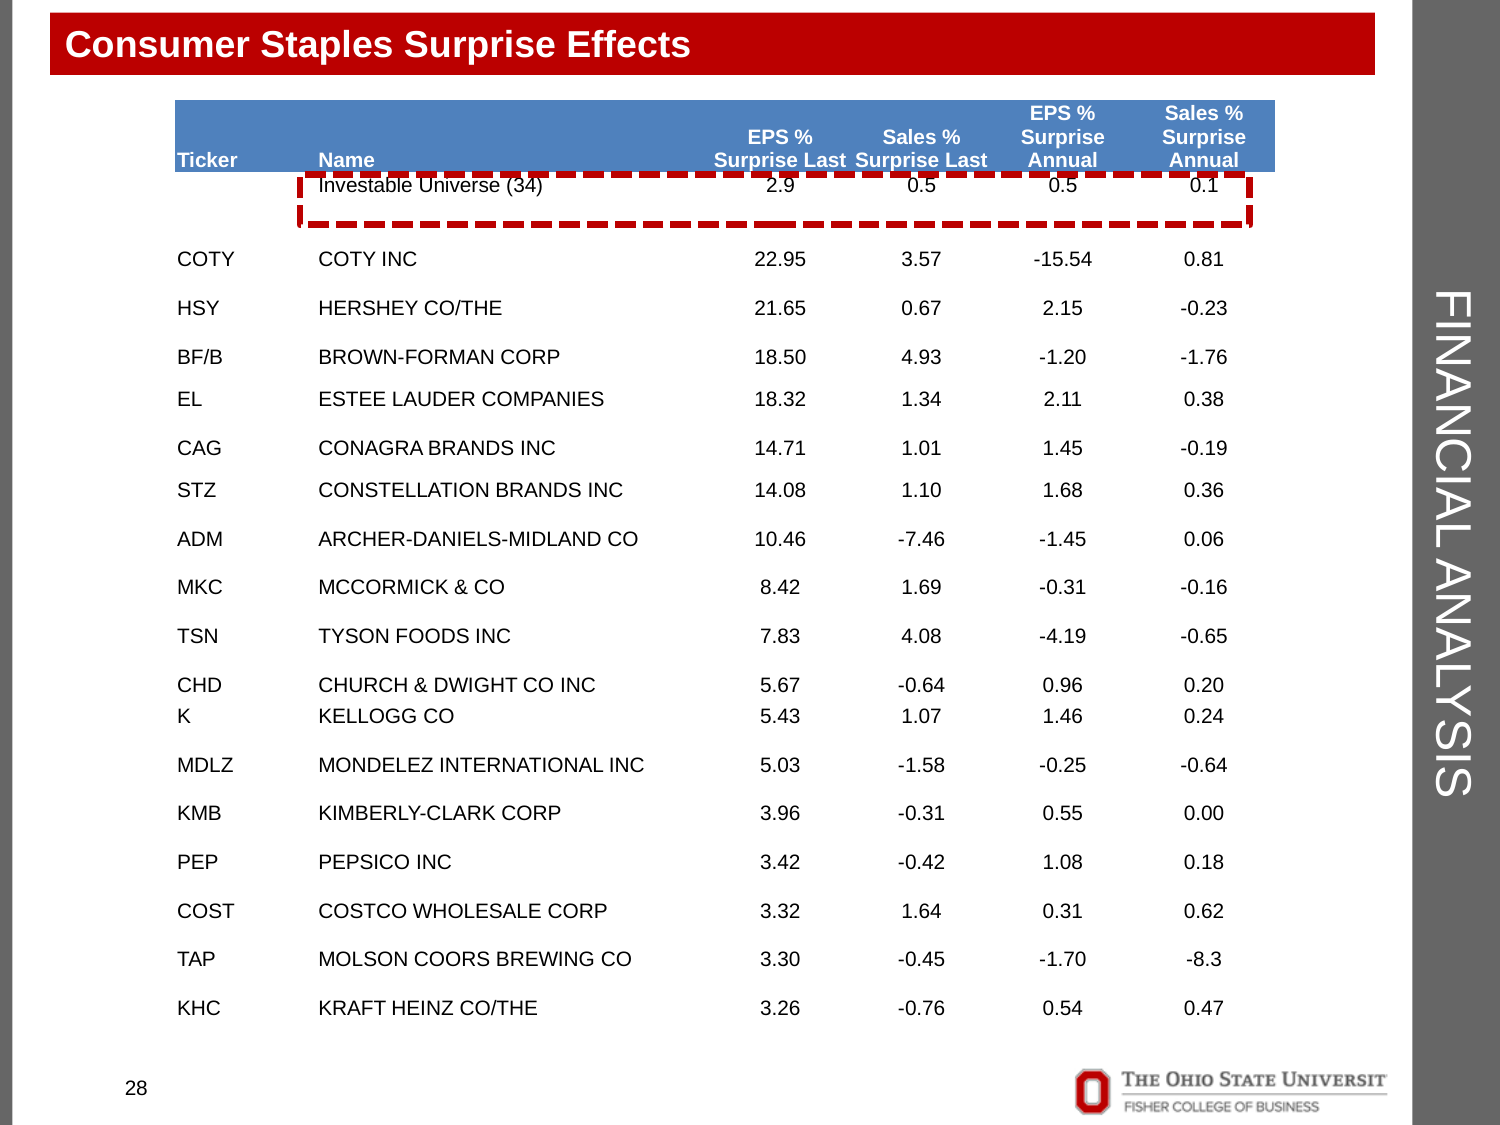

Consumer Staples Surprise Effects
# Financial Analysis
| Ticker | Name | EPS % Surprise Last | Sales % Surprise Last | EPS % Surprise Annual | Sales % Surprise Annual |
| --- | --- | --- | --- | --- | --- |
|  | Investable Universe (34) | 2.9 | 0.5 | 0.5 | 0.1 |
|  |  |  |  |  |  |
| COTY | COTY INC | 22.95 | 3.57 | -15.54 | 0.81 |
| HSY | HERSHEY CO/THE | 21.65 | 0.67 | 2.15 | -0.23 |
| BF/B | BROWN-FORMAN CORP | 18.50 | 4.93 | -1.20 | -1.76 |
| EL | ESTEE LAUDER COMPANIES | 18.32 | 1.34 | 2.11 | 0.38 |
| CAG | CONAGRA BRANDS INC | 14.71 | 1.01 | 1.45 | -0.19 |
| STZ | CONSTELLATION BRANDS INC | 14.08 | 1.10 | 1.68 | 0.36 |
| ADM | ARCHER-DANIELS-MIDLAND CO | 10.46 | -7.46 | -1.45 | 0.06 |
| MKC | MCCORMICK & CO | 8.42 | 1.69 | -0.31 | -0.16 |
| TSN | TYSON FOODS INC | 7.83 | 4.08 | -4.19 | -0.65 |
| CHD | CHURCH & DWIGHT CO INC | 5.67 | -0.64 | 0.96 | 0.20 |
| K | KELLOGG CO | 5.43 | 1.07 | 1.46 | 0.24 |
| MDLZ | MONDELEZ INTERNATIONAL INC | 5.03 | -1.58 | -0.25 | -0.64 |
| KMB | KIMBERLY-CLARK CORP | 3.96 | -0.31 | 0.55 | 0.00 |
| PEP | PEPSICO INC | 3.42 | -0.42 | 1.08 | 0.18 |
| COST | COSTCO WHOLESALE CORP | 3.32 | 1.64 | 0.31 | 0.62 |
| TAP | MOLSON COORS BREWING CO | 3.30 | -0.45 | -1.70 | -8.3 |
| KHC | KRAFT HEINZ CO/THE | 3.26 | -0.76 | 0.54 | 0.47 |

28